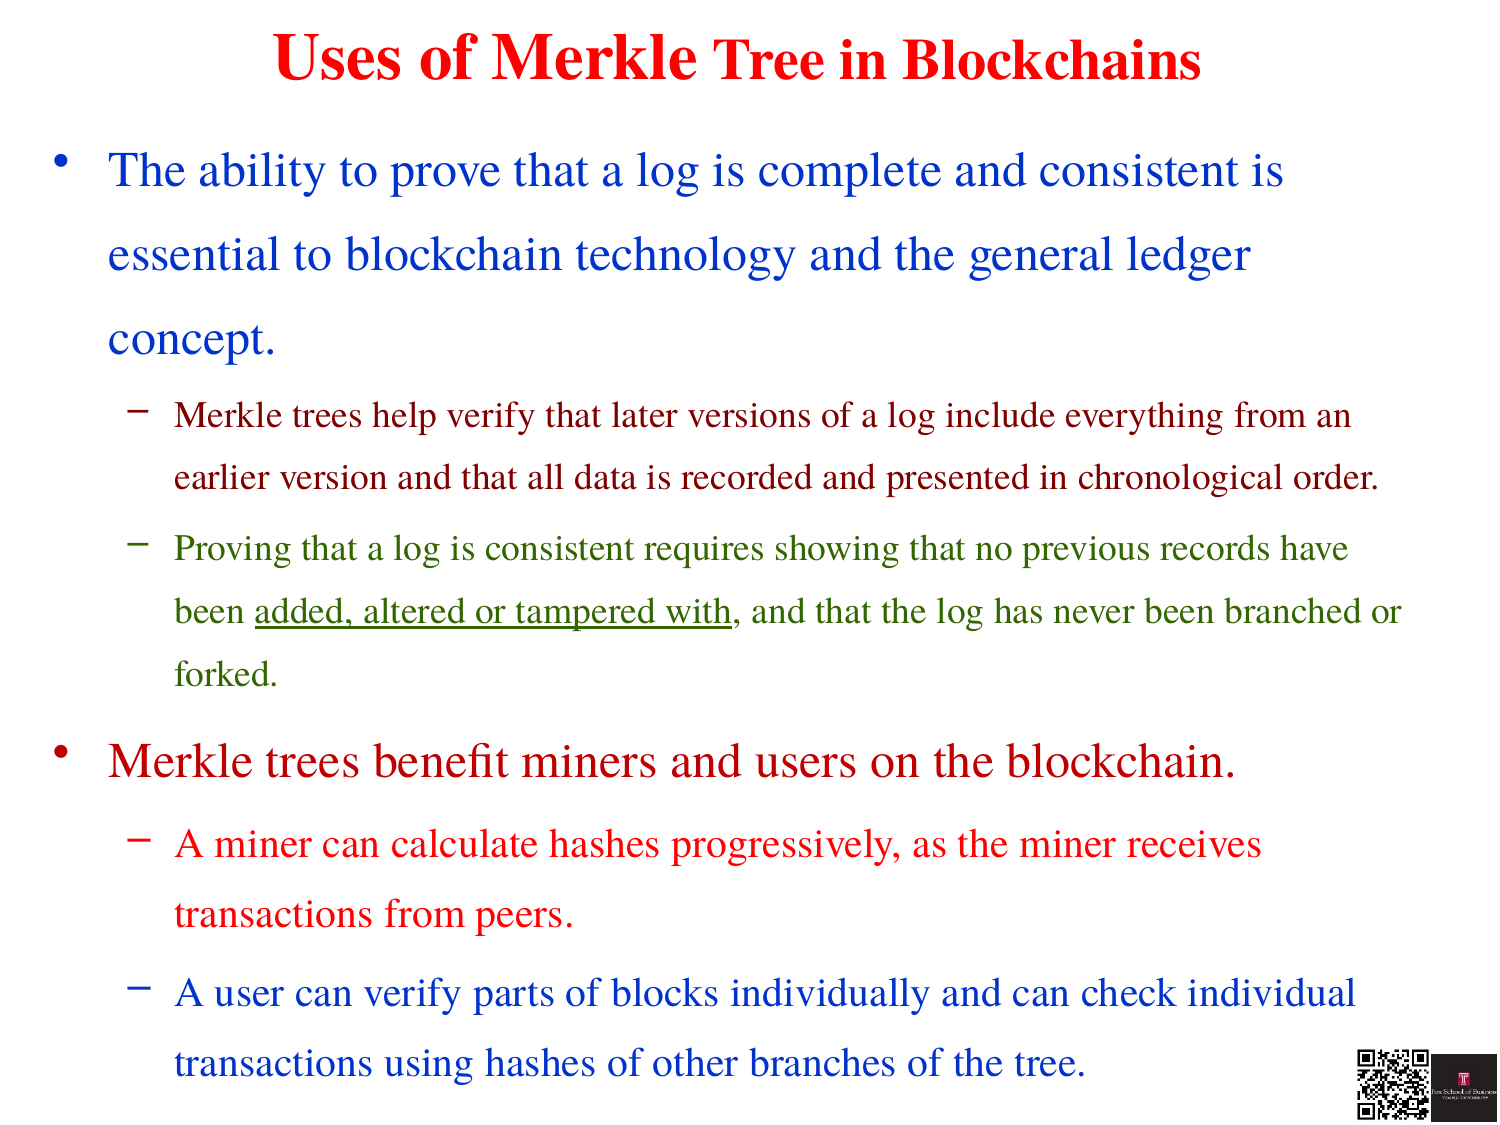

# Uses of Merkle Tree in Blockchains
The ability to prove that a log is complete and consistent is essential to blockchain technology and the general ledger concept.
Merkle trees help verify that later versions of a log include everything from an earlier version and that all data is recorded and presented in chronological order.
Proving that a log is consistent requires showing that no previous records have been added, altered or tampered with, and that the log has never been branched or forked.
Merkle trees benefit miners and users on the blockchain.
A miner can calculate hashes progressively, as the miner receives transactions from peers.
A user can verify parts of blocks individually and can check individual transactions using hashes of other branches of the tree.